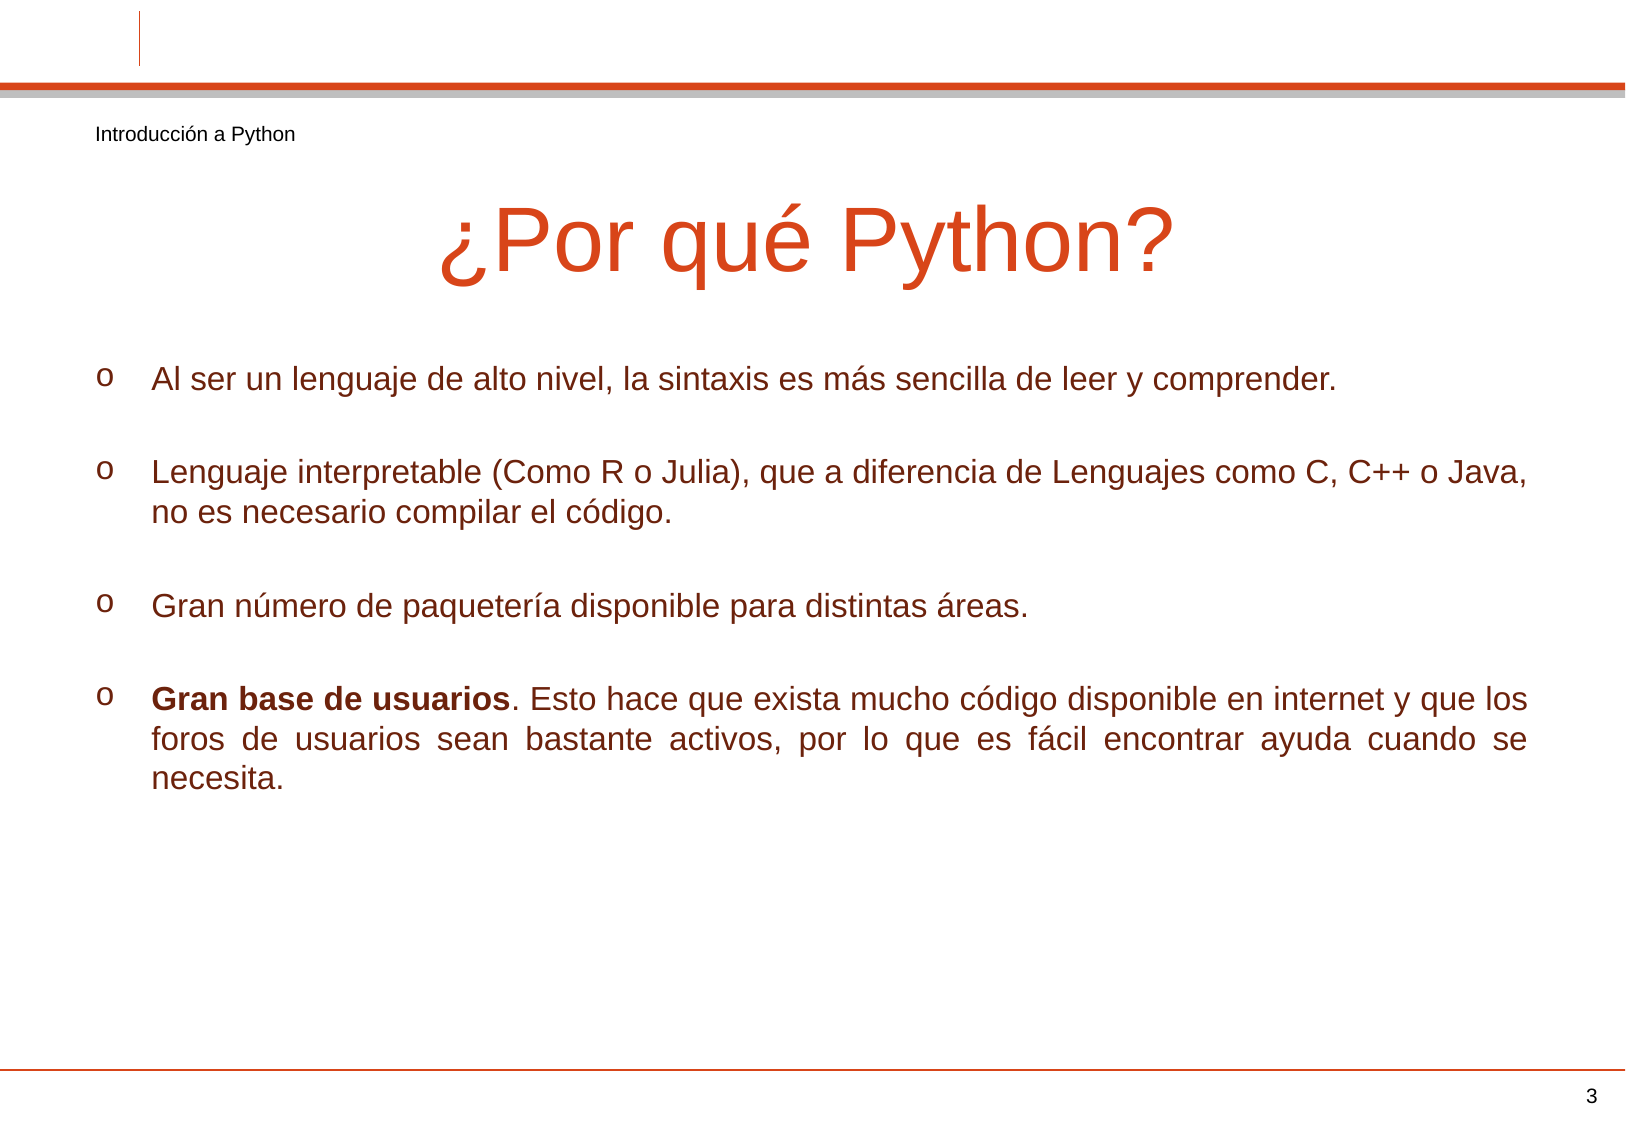

Introducción a Python

# ¿Por qué Python?
Al ser un lenguaje de alto nivel, la sintaxis es más sencilla de leer y comprender.

Lenguaje interpretable (Como R o Julia), que a diferencia de Lenguajes como C, C++ o Java, no es necesario compilar el código.

Gran número de paquetería disponible para distintas áreas.

Gran base de usuarios. Esto hace que exista mucho código disponible en internet y que los foros de usuarios sean bastante activos, por lo que es fácil encontrar ayuda cuando se necesita.
3